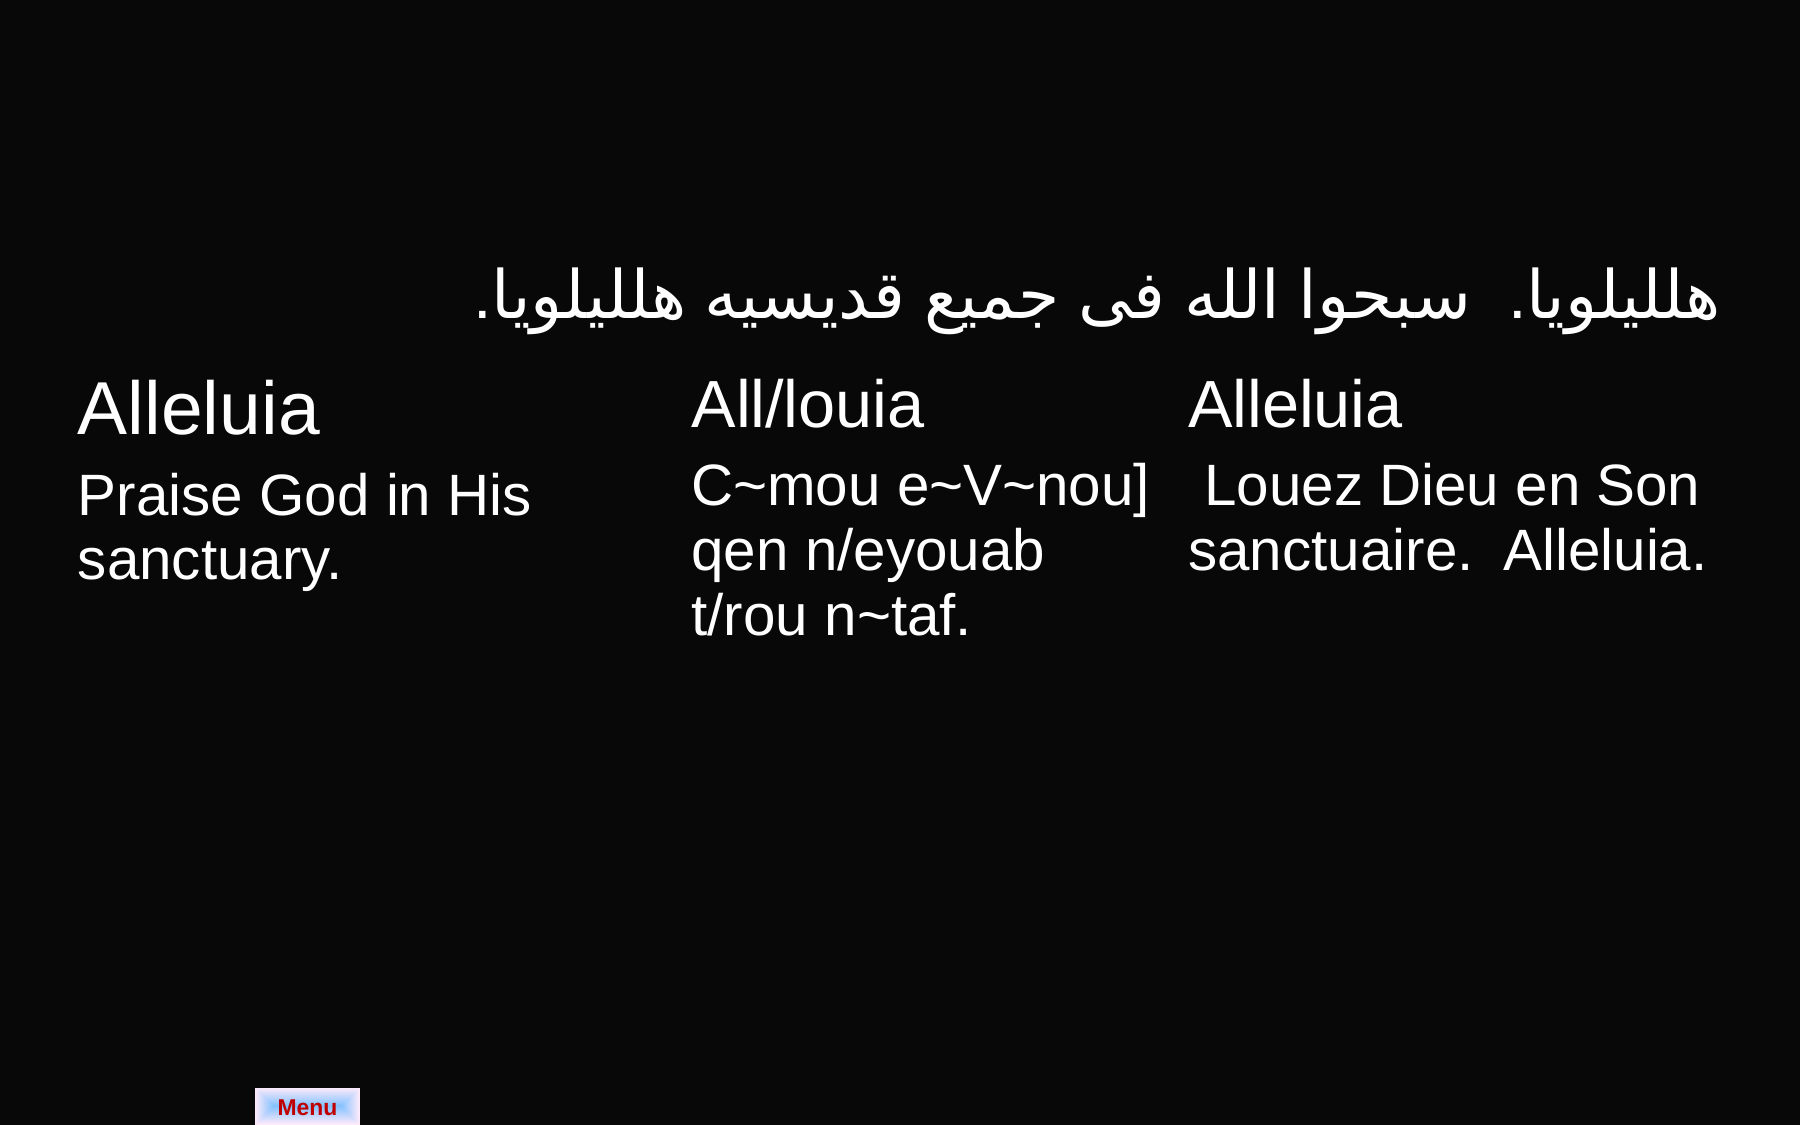

| هلليلويا. سبحوا الله فى جميع قديسيه هلليلويا. |  |  |
| --- | --- | --- |
| Alleluia Praise God in His sanctuary. | All/louia C~mou e~V~nou] qen n/eyouab t/rou n~taf. | Alleluia Louez Dieu en Son sanctuaire. Alleluia. |

Menu